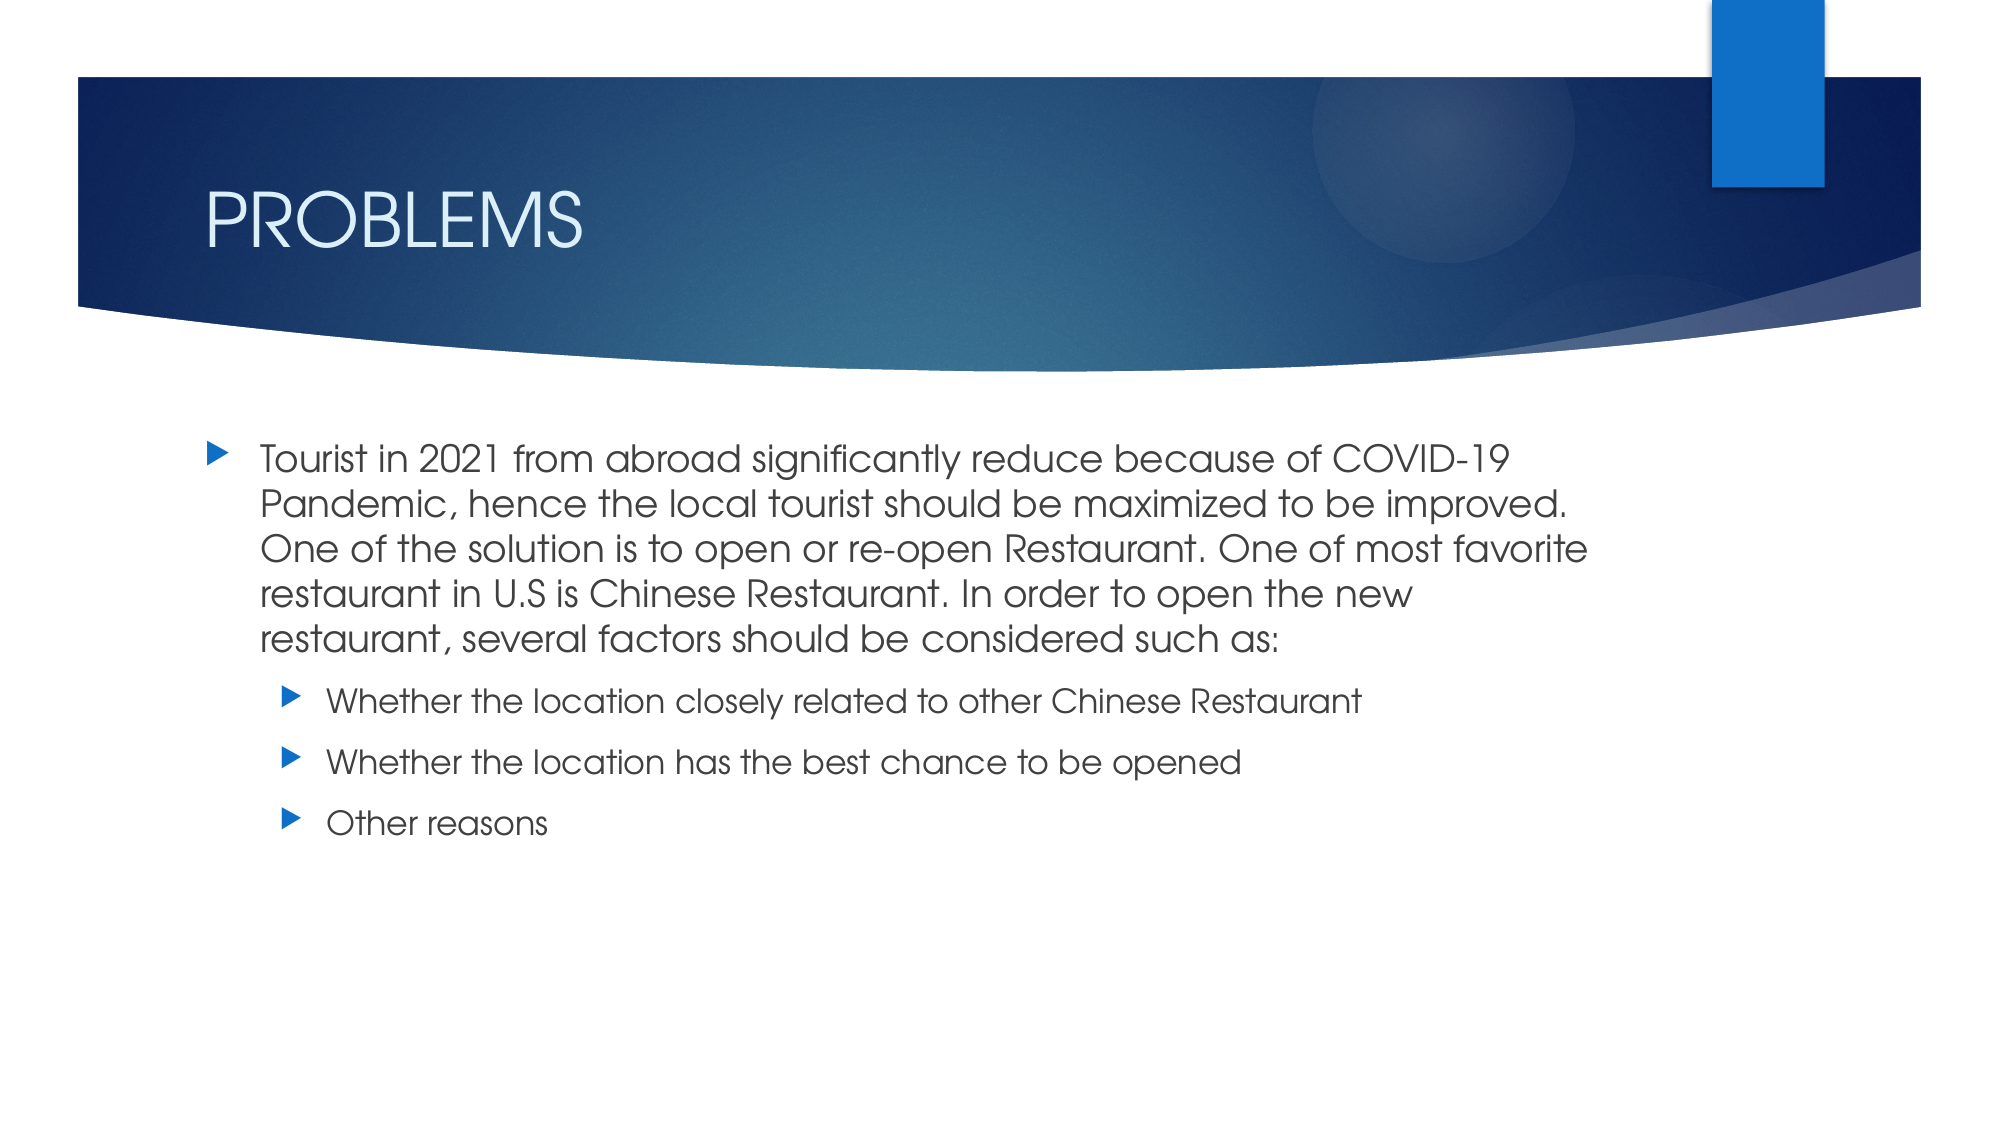

# PROBLEMS
Tourist in 2021 from abroad significantly reduce because of COVID-19 Pandemic, hence the local tourist should be maximized to be improved. One of the solution is to open or re-open Restaurant. One of most favorite restaurant in U.S is Chinese Restaurant. In order to open the new restaurant, several factors should be considered such as:
Whether the location closely related to other Chinese Restaurant
Whether the location has the best chance to be opened
Other reasons